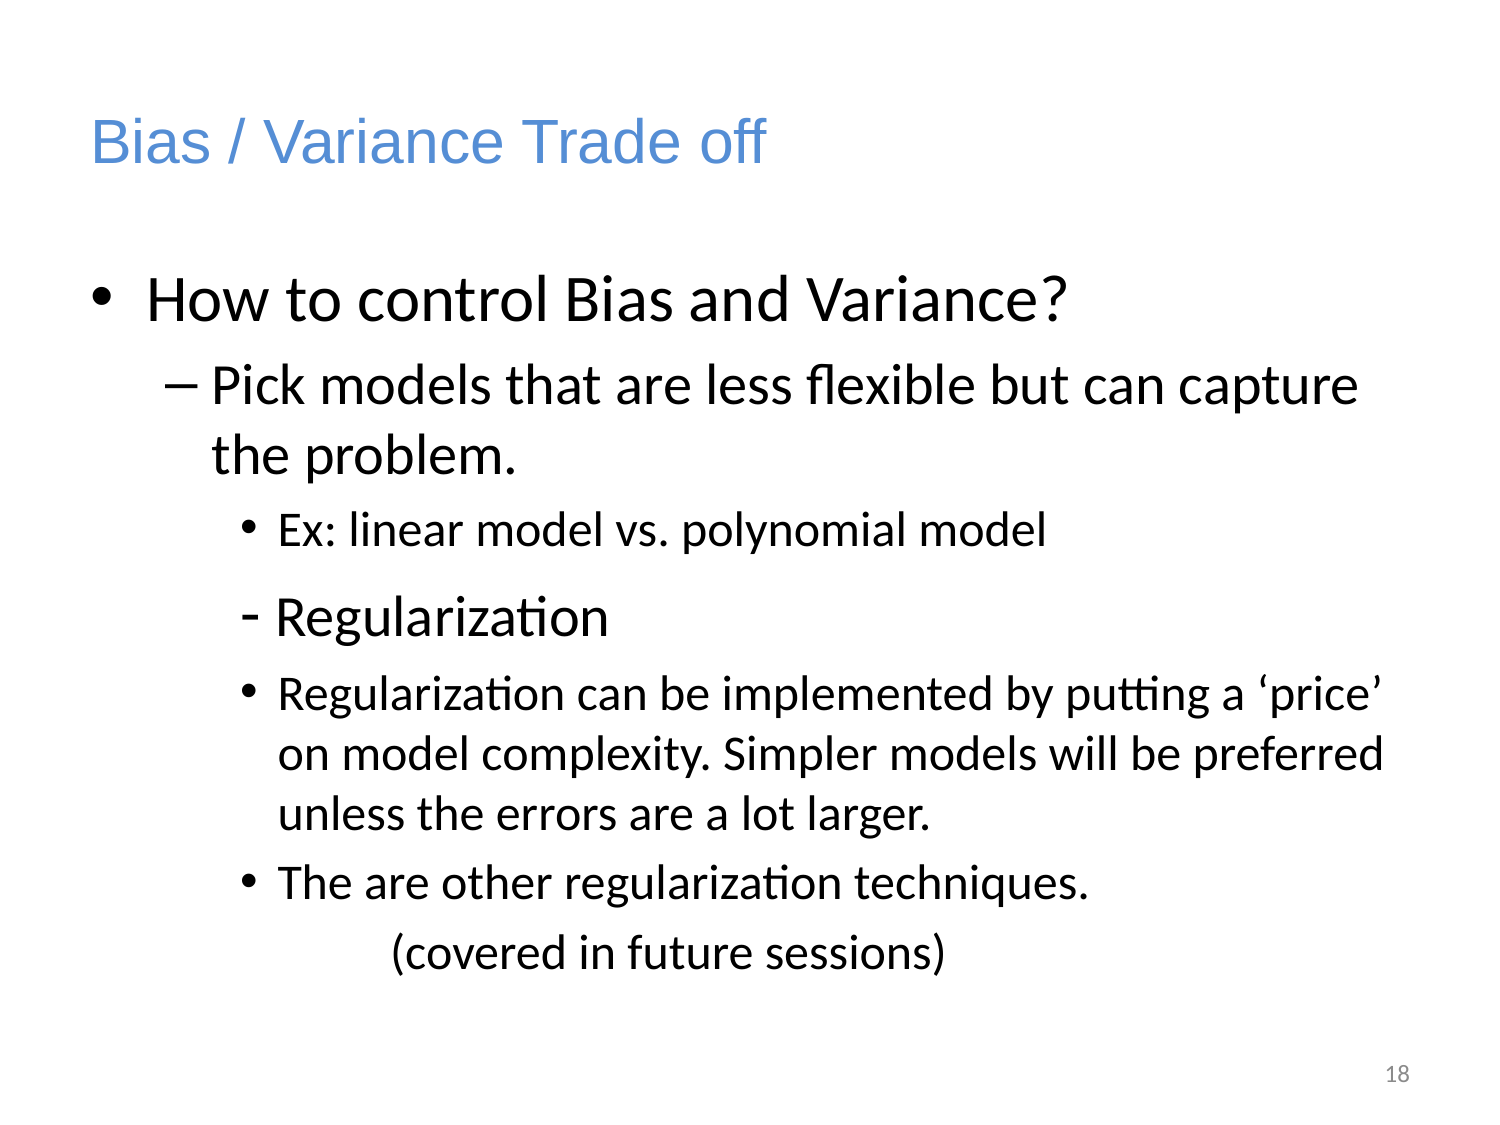

# Bias / Variance Trade off
How to control Bias and Variance?
Pick models that are less flexible but can capture the problem.
Ex: linear model vs. polynomial model
	- Regularization
Regularization can be implemented by putting a ‘price’ on model complexity. Simpler models will be preferred unless the errors are a lot larger.
The are other regularization techniques.
	(covered in future sessions)

18